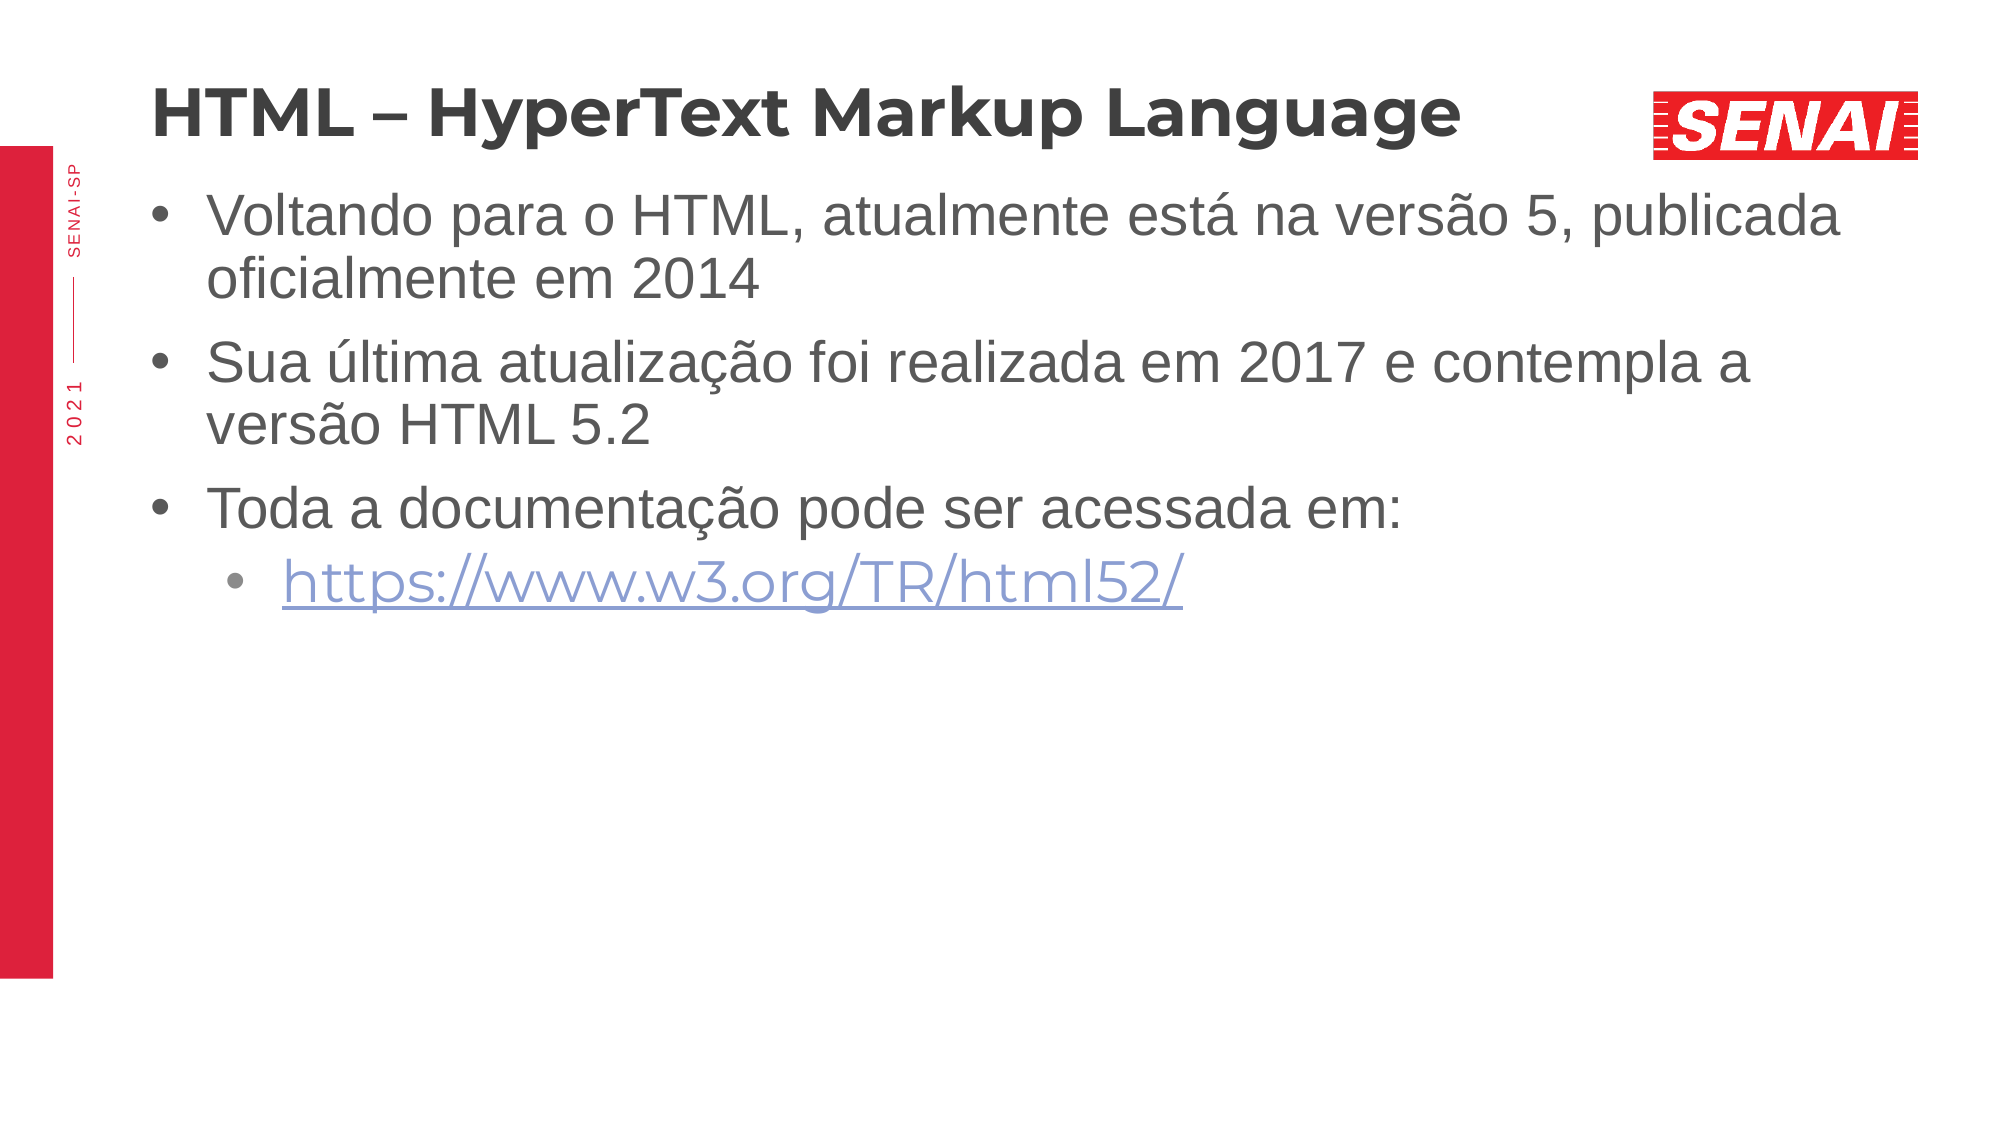

# HTML – HyperText Markup Language
Voltando para o HTML, atualmente está na versão 5, publicada oficialmente em 2014
Sua última atualização foi realizada em 2017 e contempla a versão HTML 5.2
Toda a documentação pode ser acessada em:
https://www.w3.org/TR/html52/